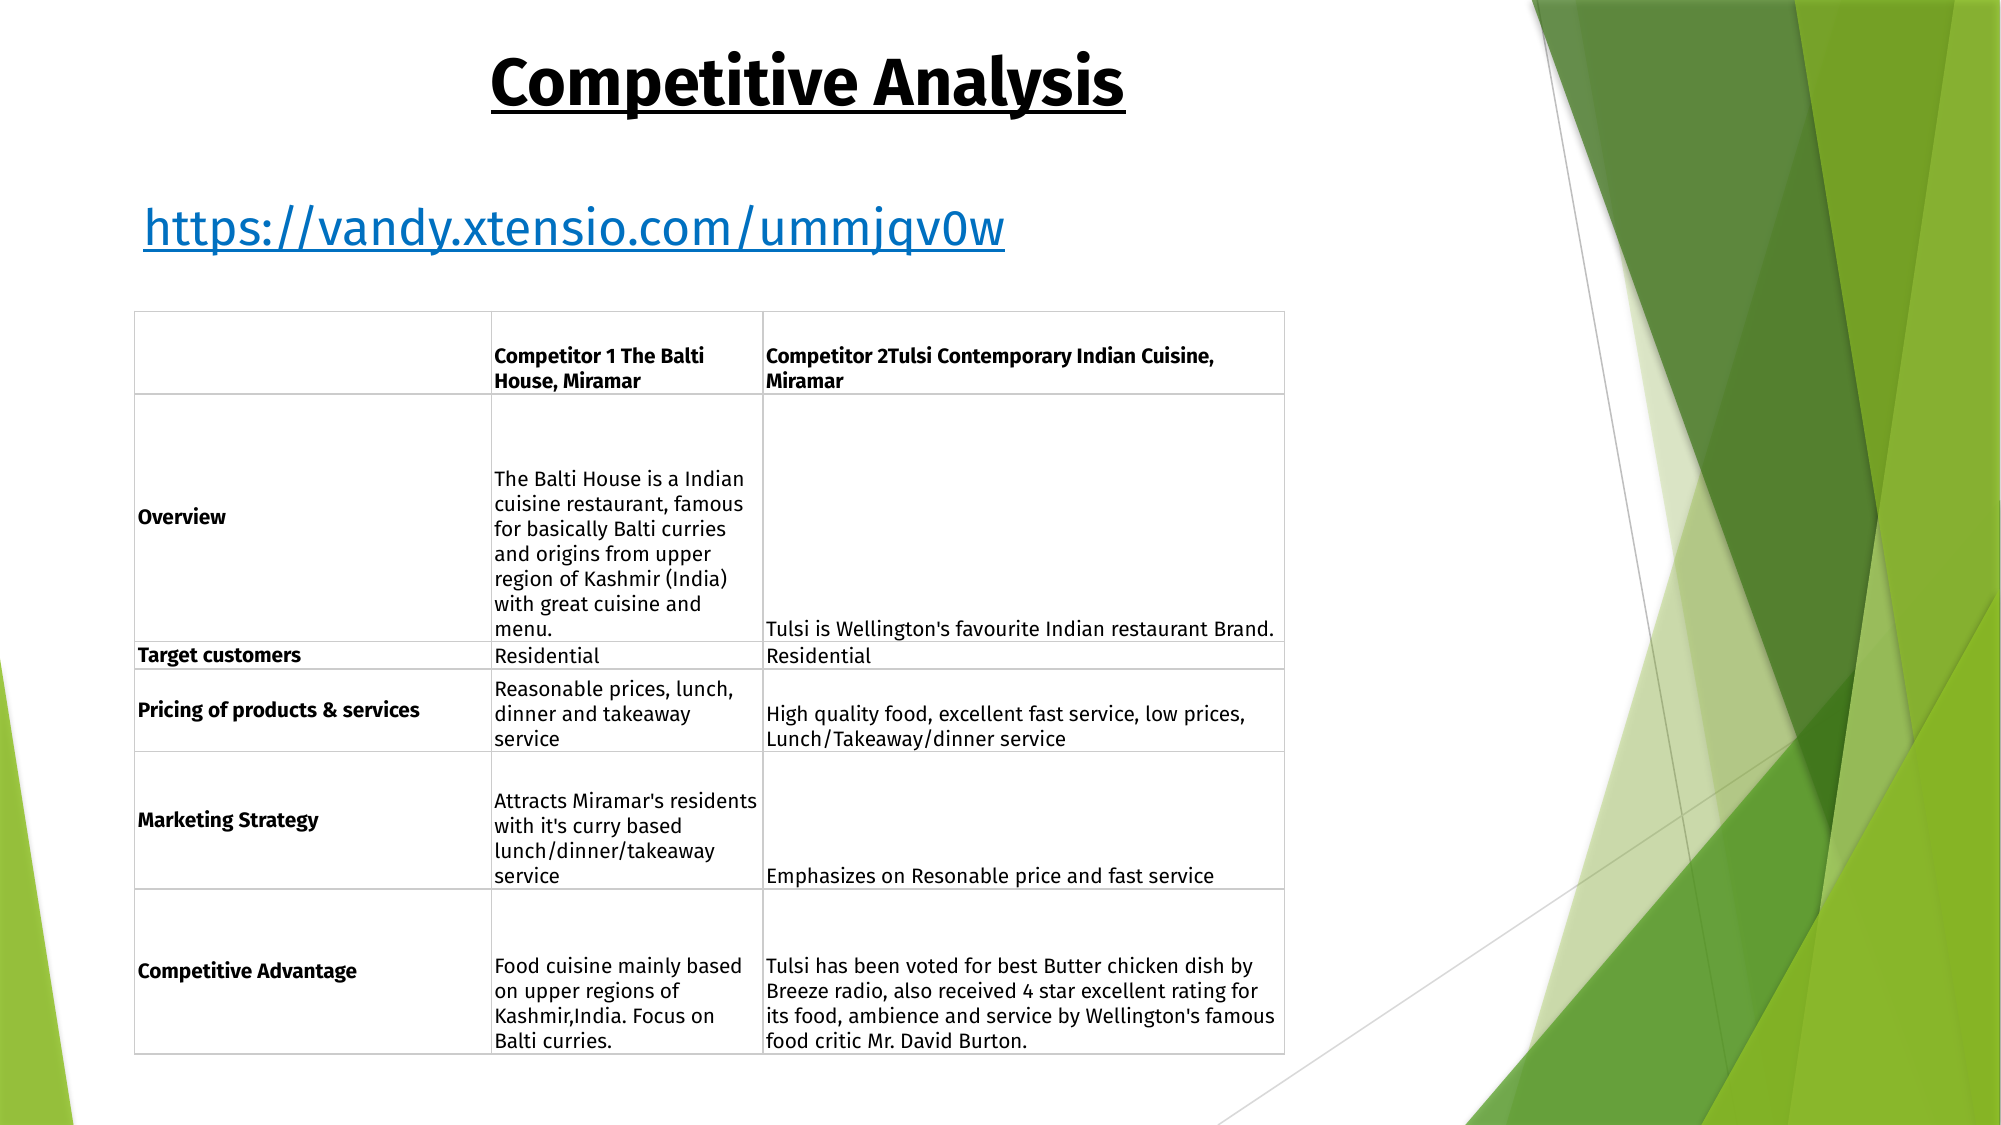

Competitive Analysis
https://vandy.xtensio.com/ummjqv0w

|  | Competitor 1 The Balti House, Miramar | Competitor 2Tulsi Contemporary Indian Cuisine, Miramar |
| --- | --- | --- |
| Overview | The Balti House is a Indian cuisine restaurant, famous for basically Balti curries and origins from upper region of Kashmir (India) with great cuisine and menu. | Tulsi is Wellington's favourite Indian restaurant Brand. |
| Target customers | Residential | Residential |
| Pricing of products & services | Reasonable prices, lunch, dinner and takeaway service | High quality food, excellent fast service, low prices, Lunch/Takeaway/dinner service |
| Marketing Strategy | Attracts Miramar's residents with it's curry based lunch/dinner/takeaway service | Emphasizes on Resonable price and fast service |
| Competitive Advantage | Food cuisine mainly based on upper regions of Kashmir,India. Focus on Balti curries. | Tulsi has been voted for best Butter chicken dish by Breeze radio, also received 4 star excellent rating for its food, ambience and service by Wellington's famous food critic Mr. David Burton. |